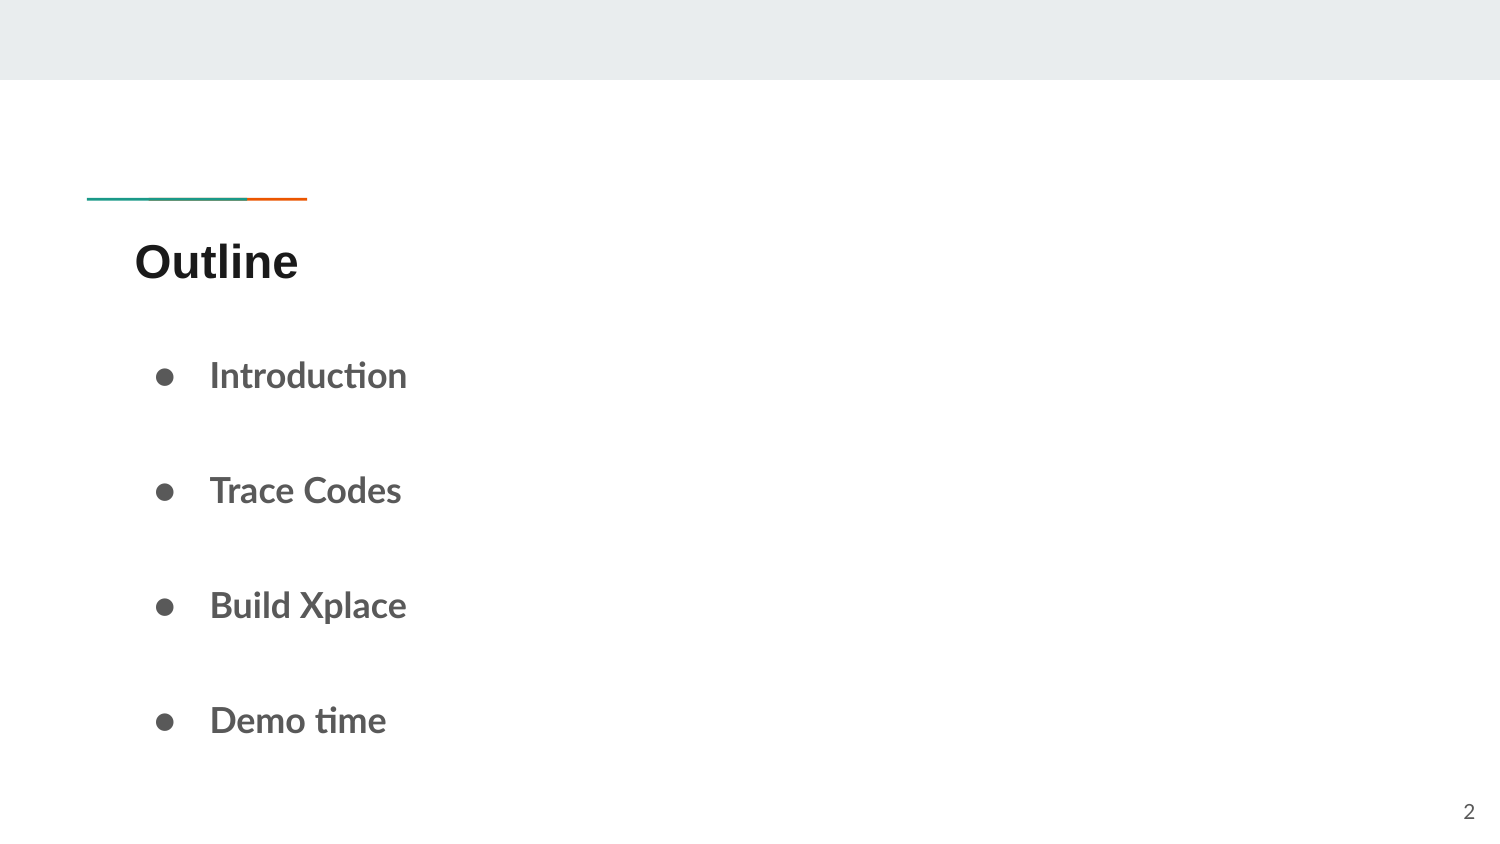

# Outline
Introduction

Trace Codes

Build Xplace

Demo time
2